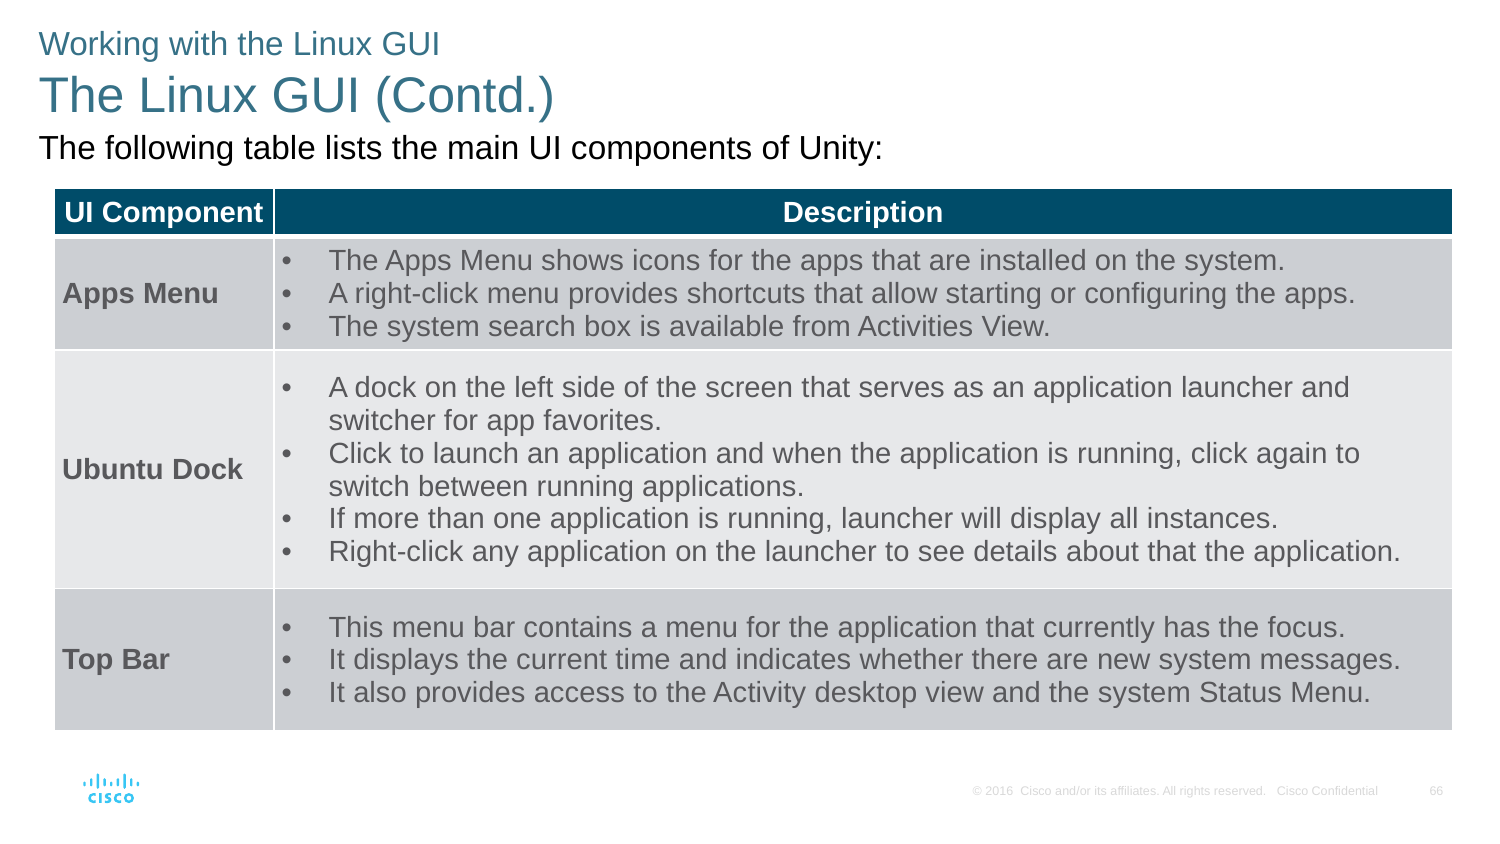

Working with the Linux GUI
The Linux GUI (Contd.)
The following table lists the main UI components of Unity:
| UI Component | Description |
| --- | --- |
| Apps Menu | The Apps Menu shows icons for the apps that are installed on the system. A right-click menu provides shortcuts that allow starting or configuring the apps. The system search box is available from Activities View. |
| Ubuntu Dock | A dock on the left side of the screen that serves as an application launcher and switcher for app favorites. Click to launch an application and when the application is running, click again to switch between running applications. If more than one application is running, launcher will display all instances. Right-click any application on the launcher to see details about that the application. |
| Top Bar | This menu bar contains a menu for the application that currently has the focus. It displays the current time and indicates whether there are new system messages. It also provides access to the Activity desktop view and the system Status Menu. |